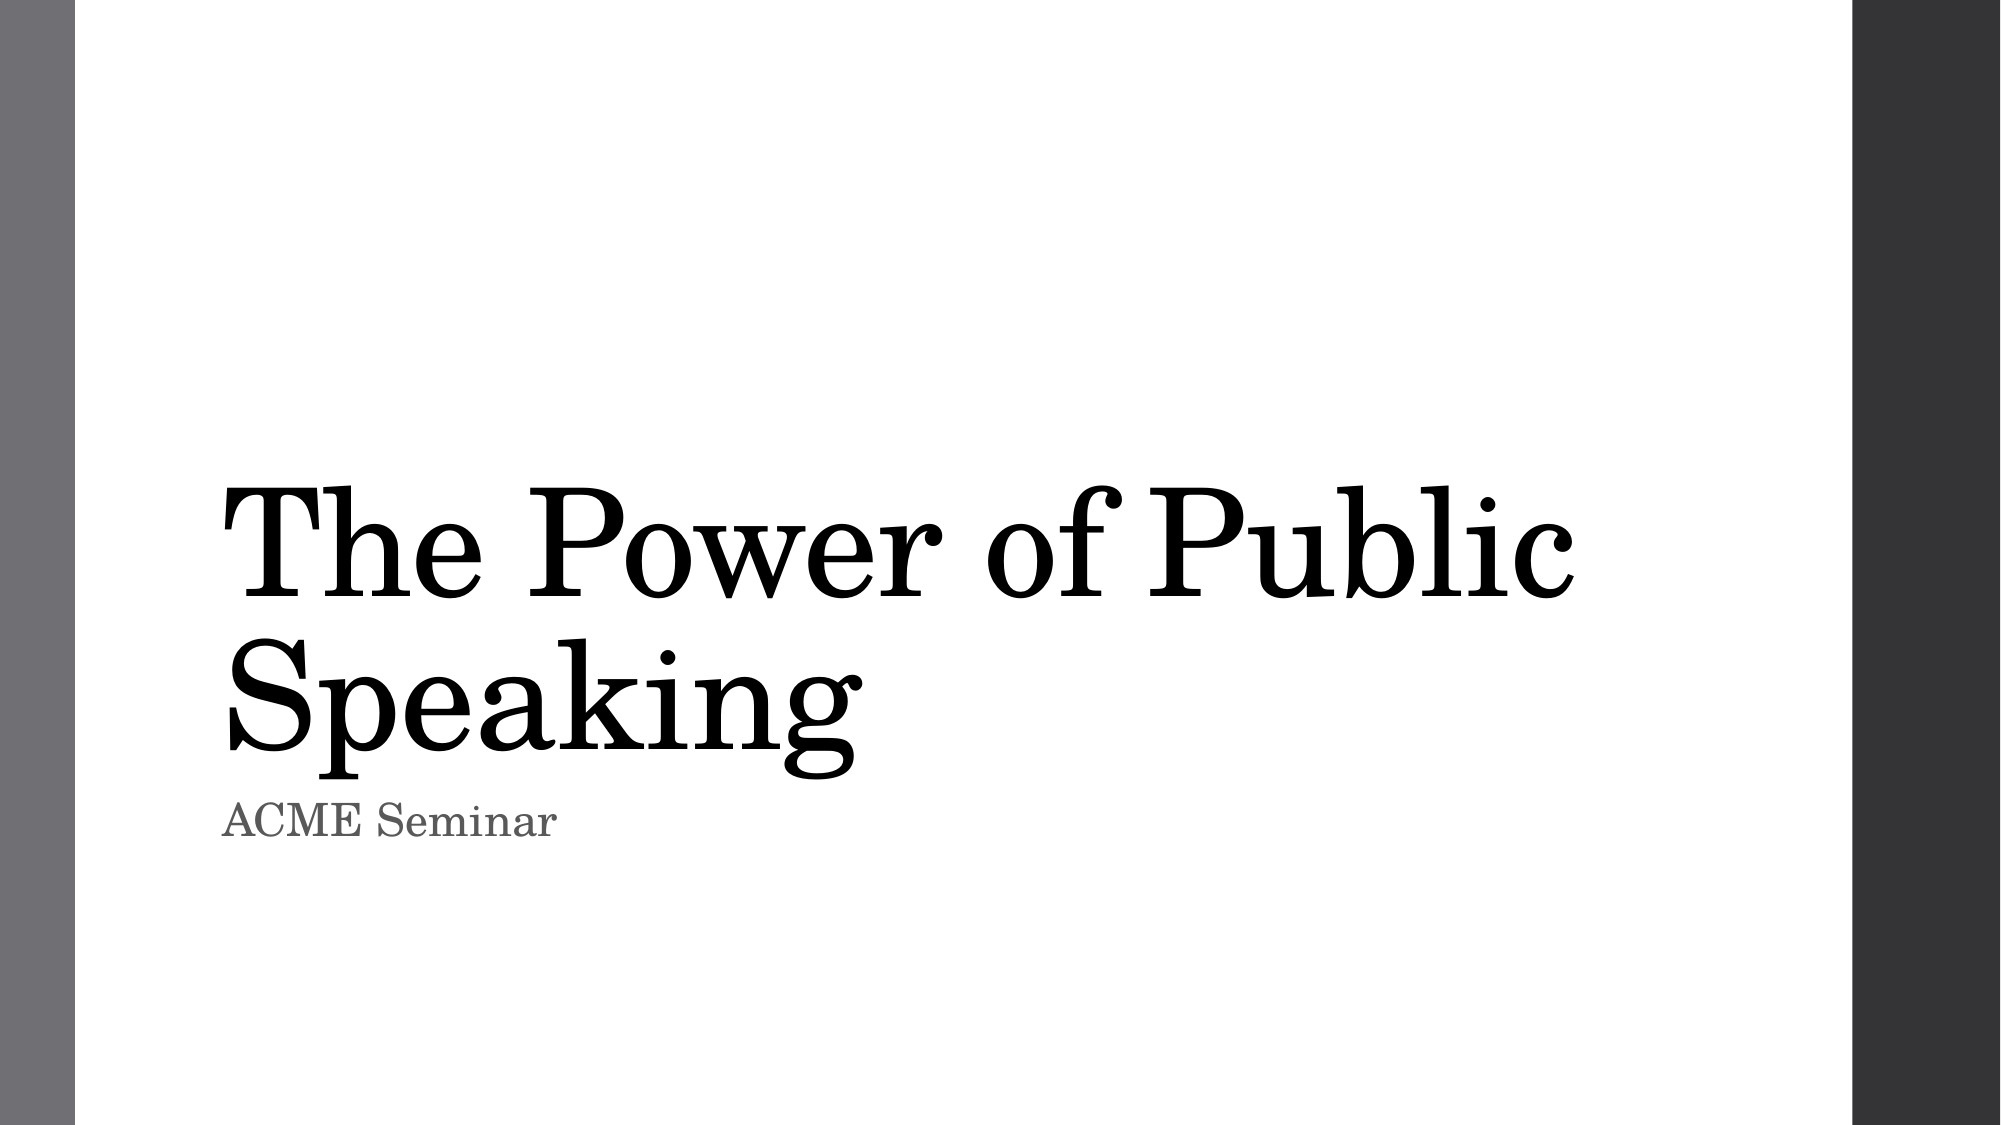

# The Power of Public Speaking
ACME Seminar